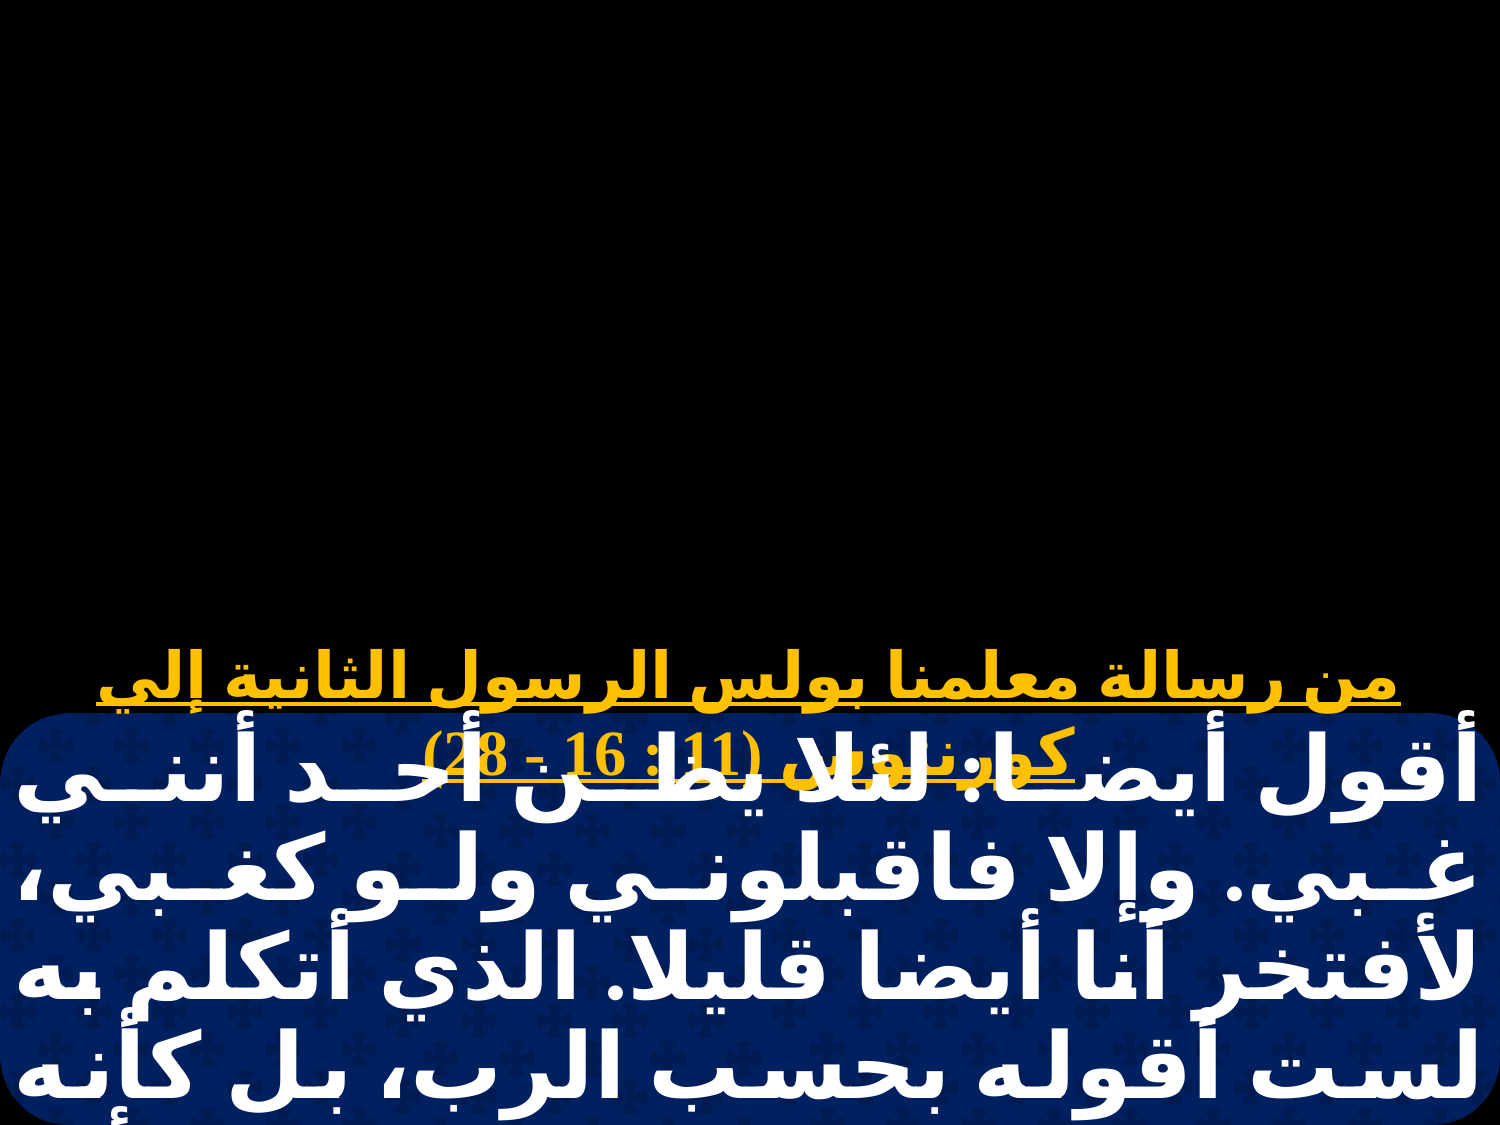

# قداس أحد الرفاع
من رسالة معلمنا بولس الرسول الثانية إلي كورنثوس (11 : 16 - 28)
أقول أيضا: لئلا يظن أحد أنني غبي. وإلا فاقبلوني ولو كغبي، لأفتخر أنا أيضا قليلا. الذي أتكلم به لست أقوله بحسب الرب، بل كأنه بجهل، بمقدار هذا الافتخار. بما أنه يوجد كثيرون يفتخرون حسب